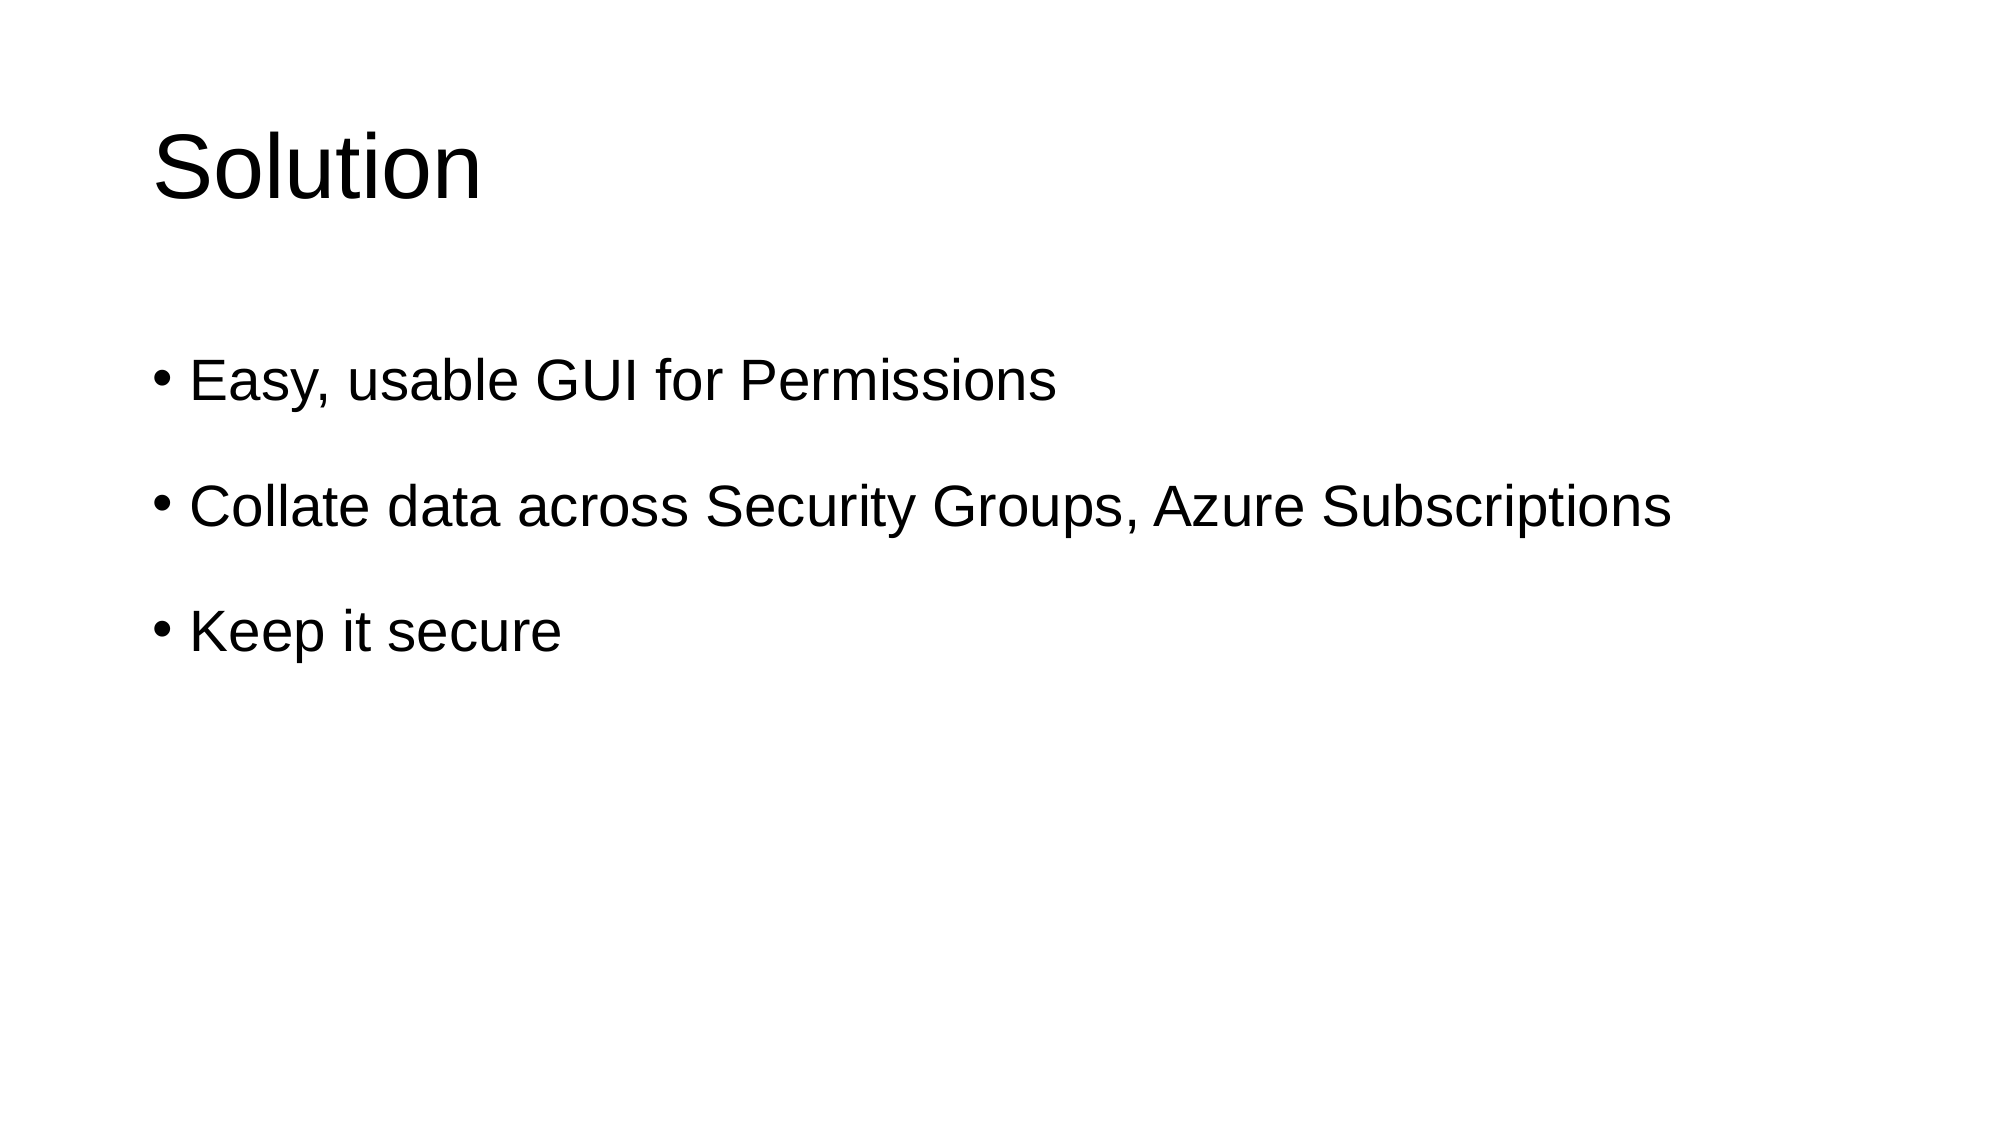

# Solution
Easy, usable GUI for Permissions
Collate data across Security Groups, Azure Subscriptions
Keep it secure